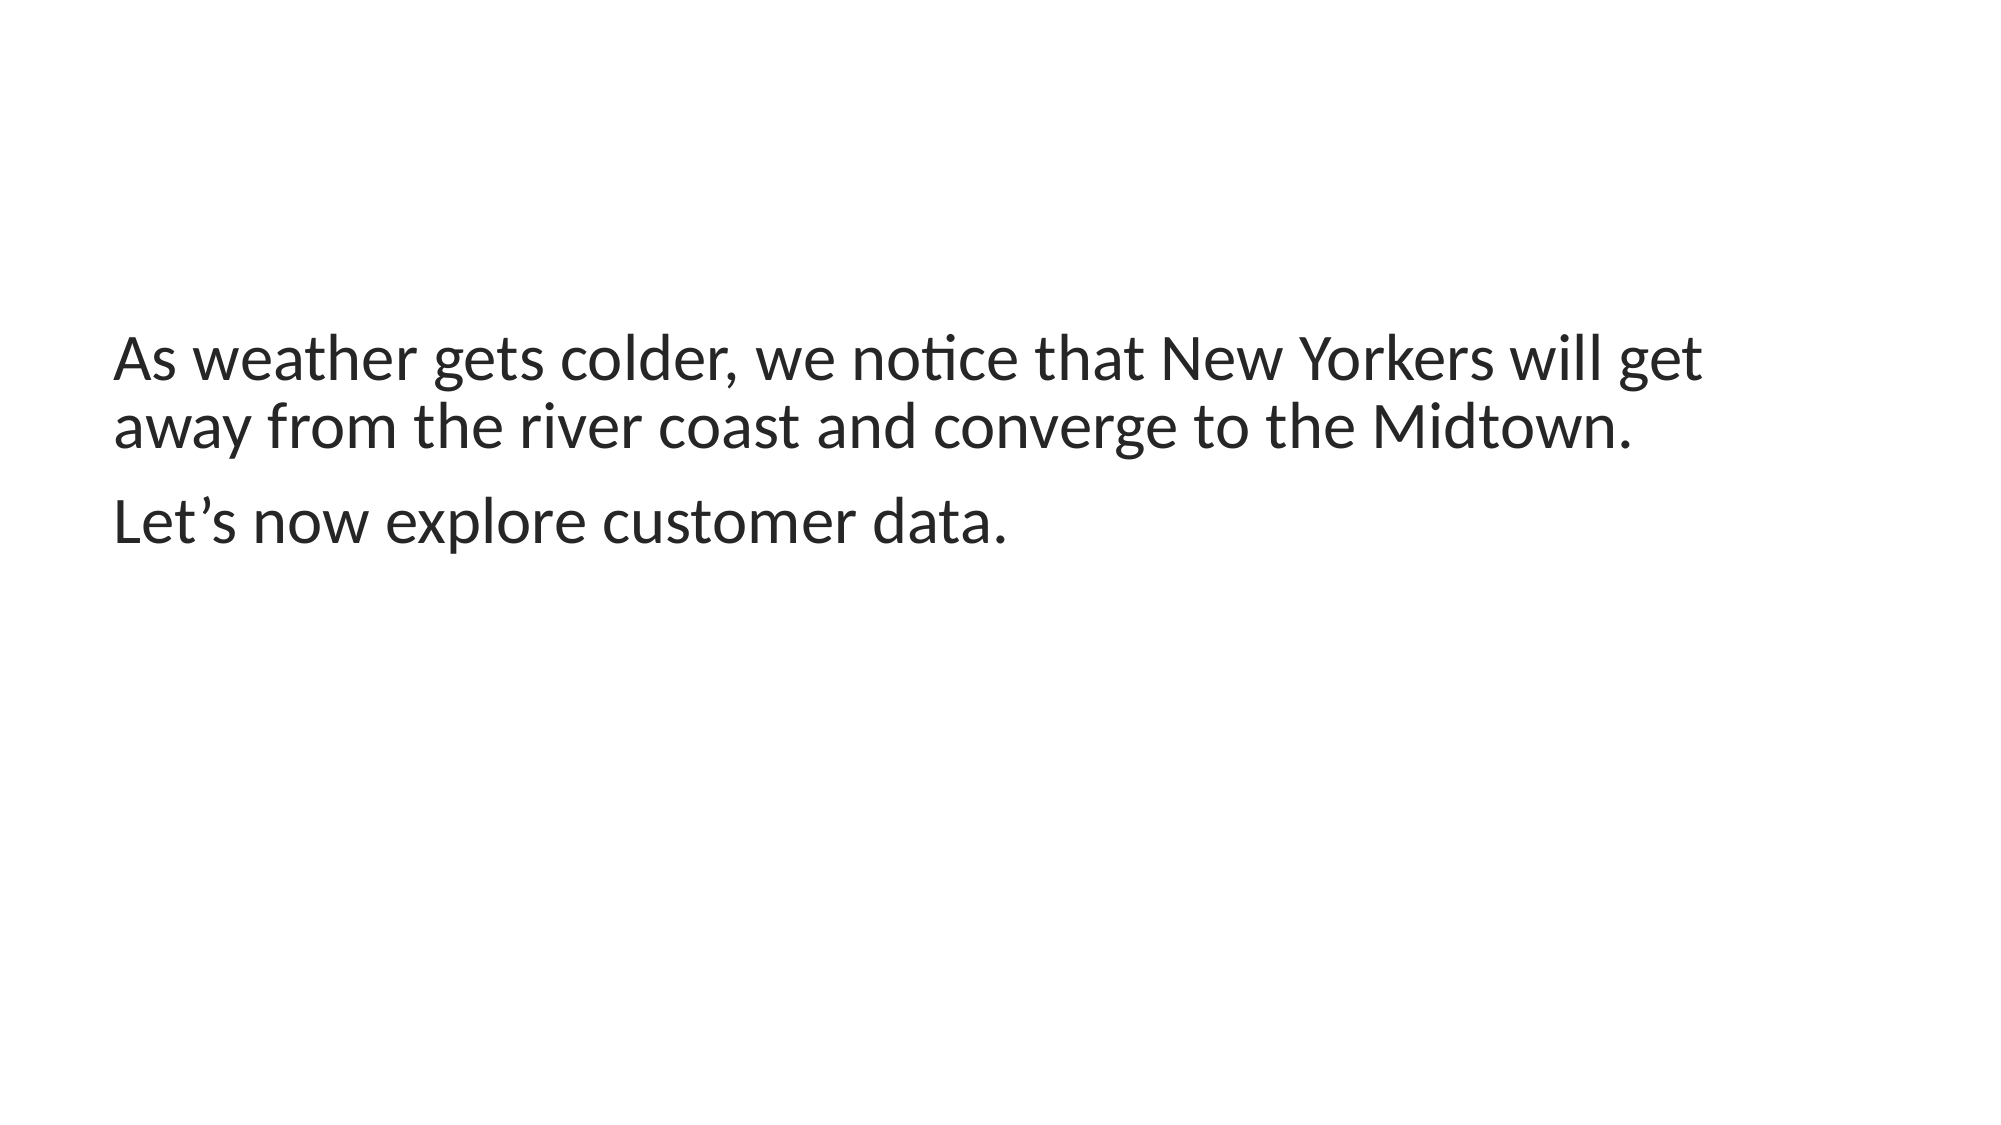

As weather gets colder, we notice that New Yorkers will get away from the river coast and converge to the Midtown.
Let’s now explore customer data.